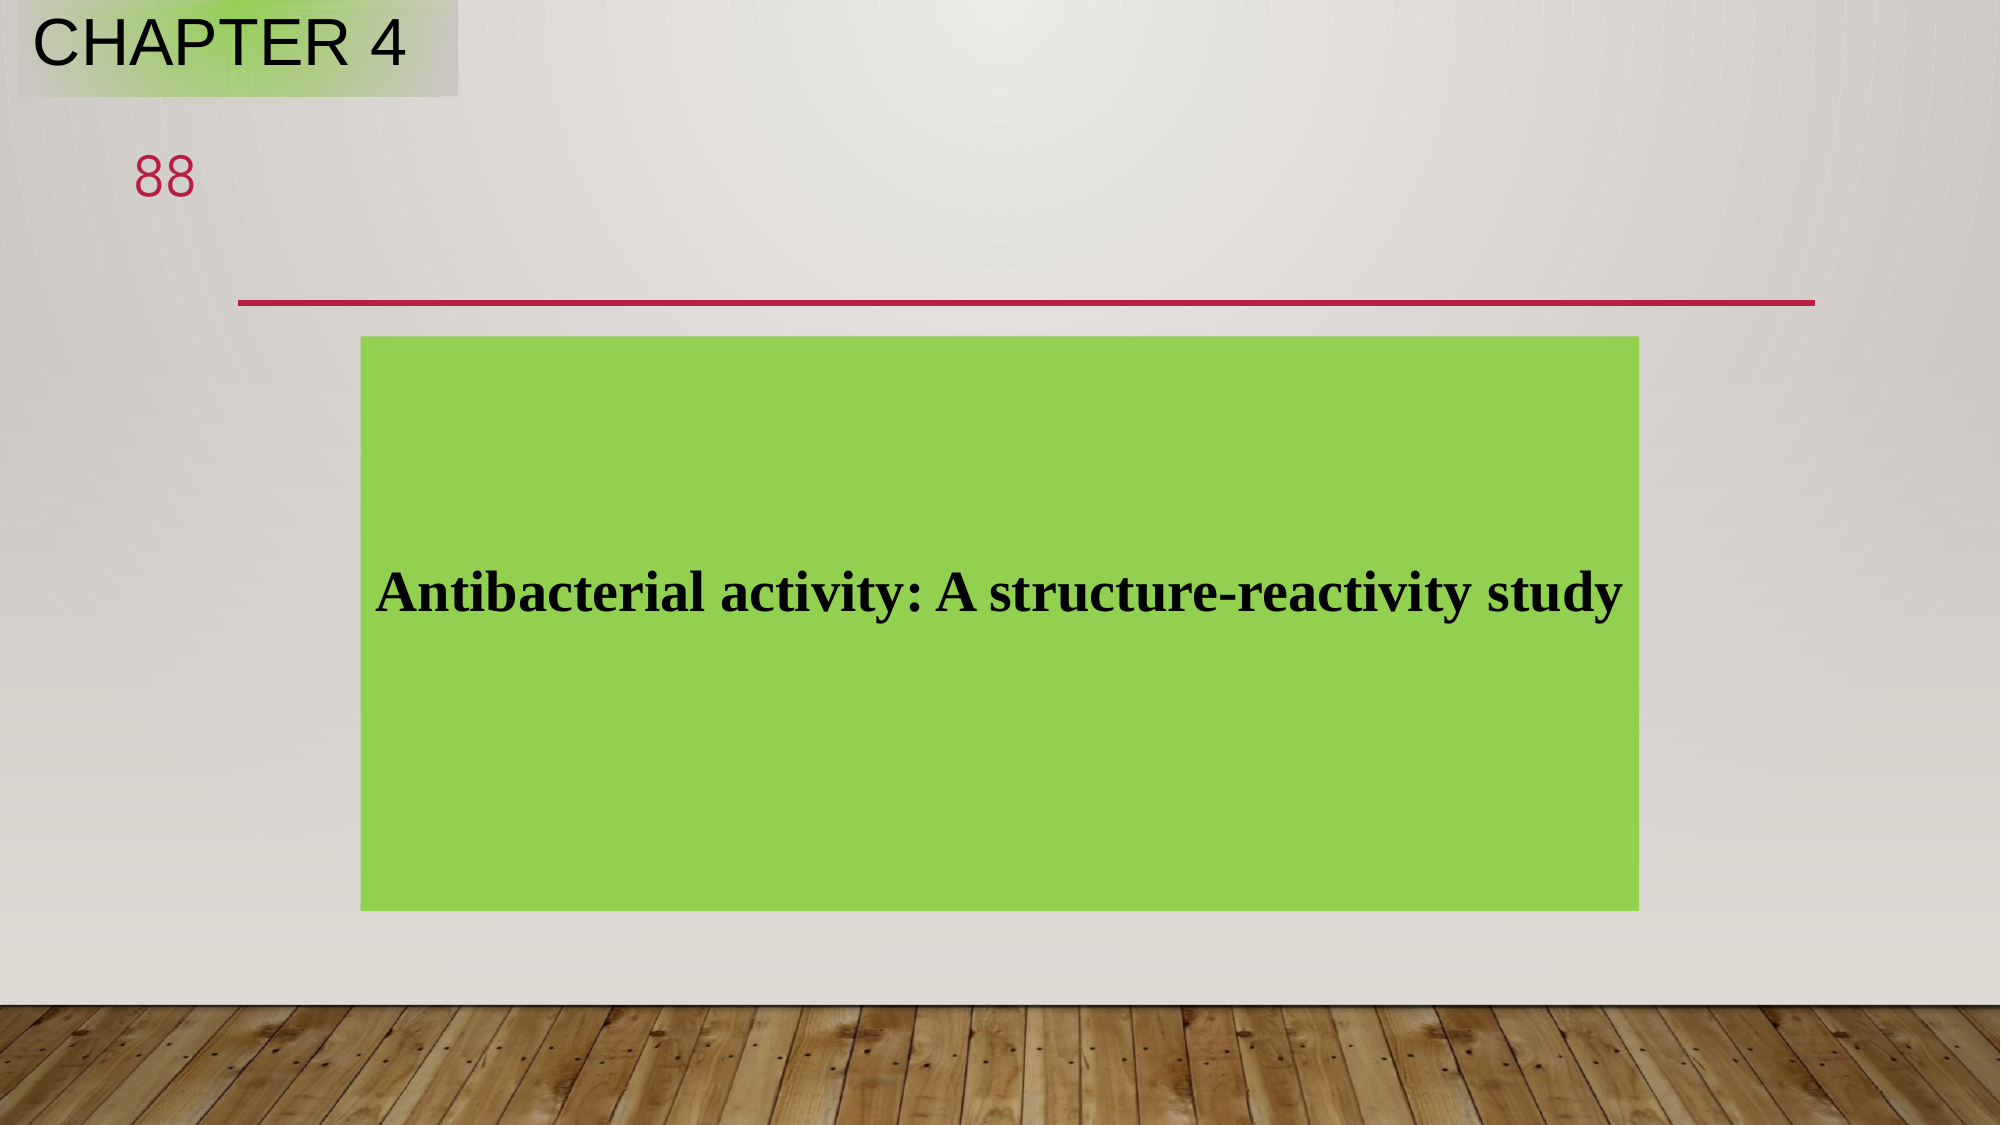

# CHAPTER 4
88

Antibacterial activity: A structure-reactivity study